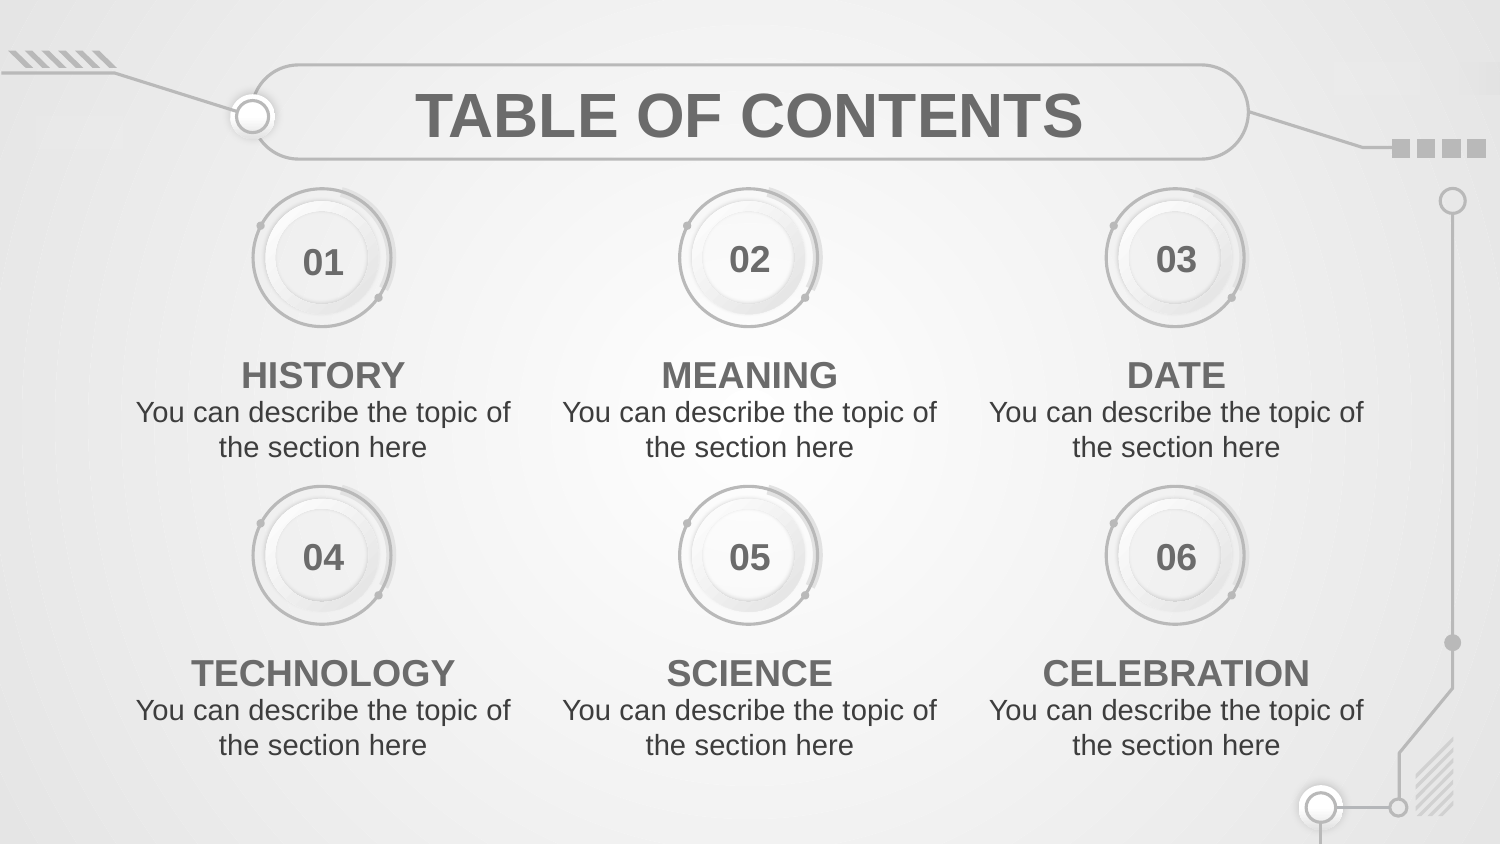

# TABLE OF CONTENTS

02
03
01
HISTORY
MEANING
DATE
You can describe the topic of the section here
You can describe the topic of the section here
You can describe the topic of the section here

04
05
06
TECHNOLOGY
SCIENCE
CELEBRATION
You can describe the topic of the section here
You can describe the topic of the section here
You can describe the topic of the section here